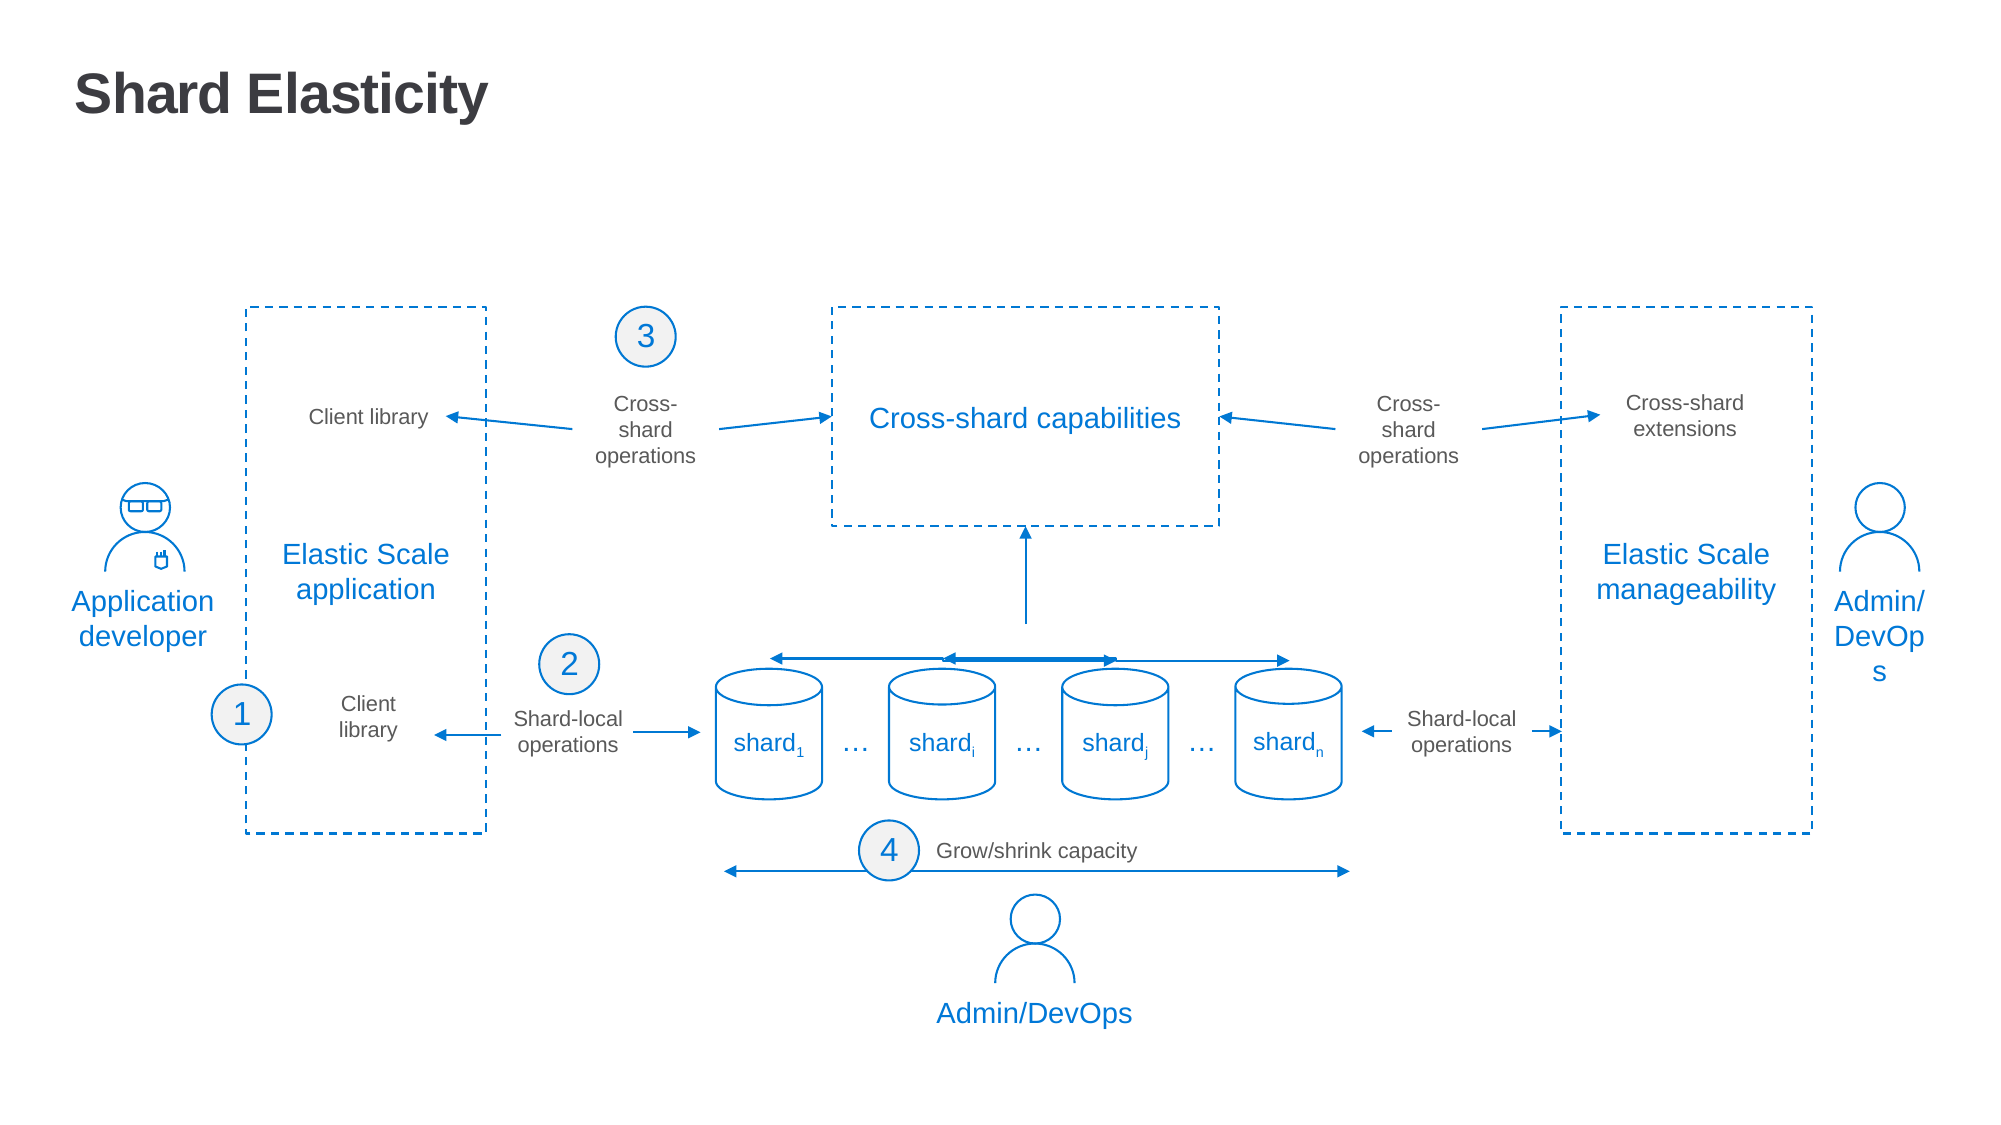

# Shard Elasticity
Elastic Scale application
3
Cross-shard capabilities
Elastic Scale manageability
Cross-shard extensions
Cross-shard operations
Cross-shard operations
Client library

Application developer
Admin/DevOps
2
shard1
shardi
shardj
shardn
Client library
1
Shard-local operations
Shard-local operations
…
…
…
4
Grow/shrink capacity

Admin/DevOps